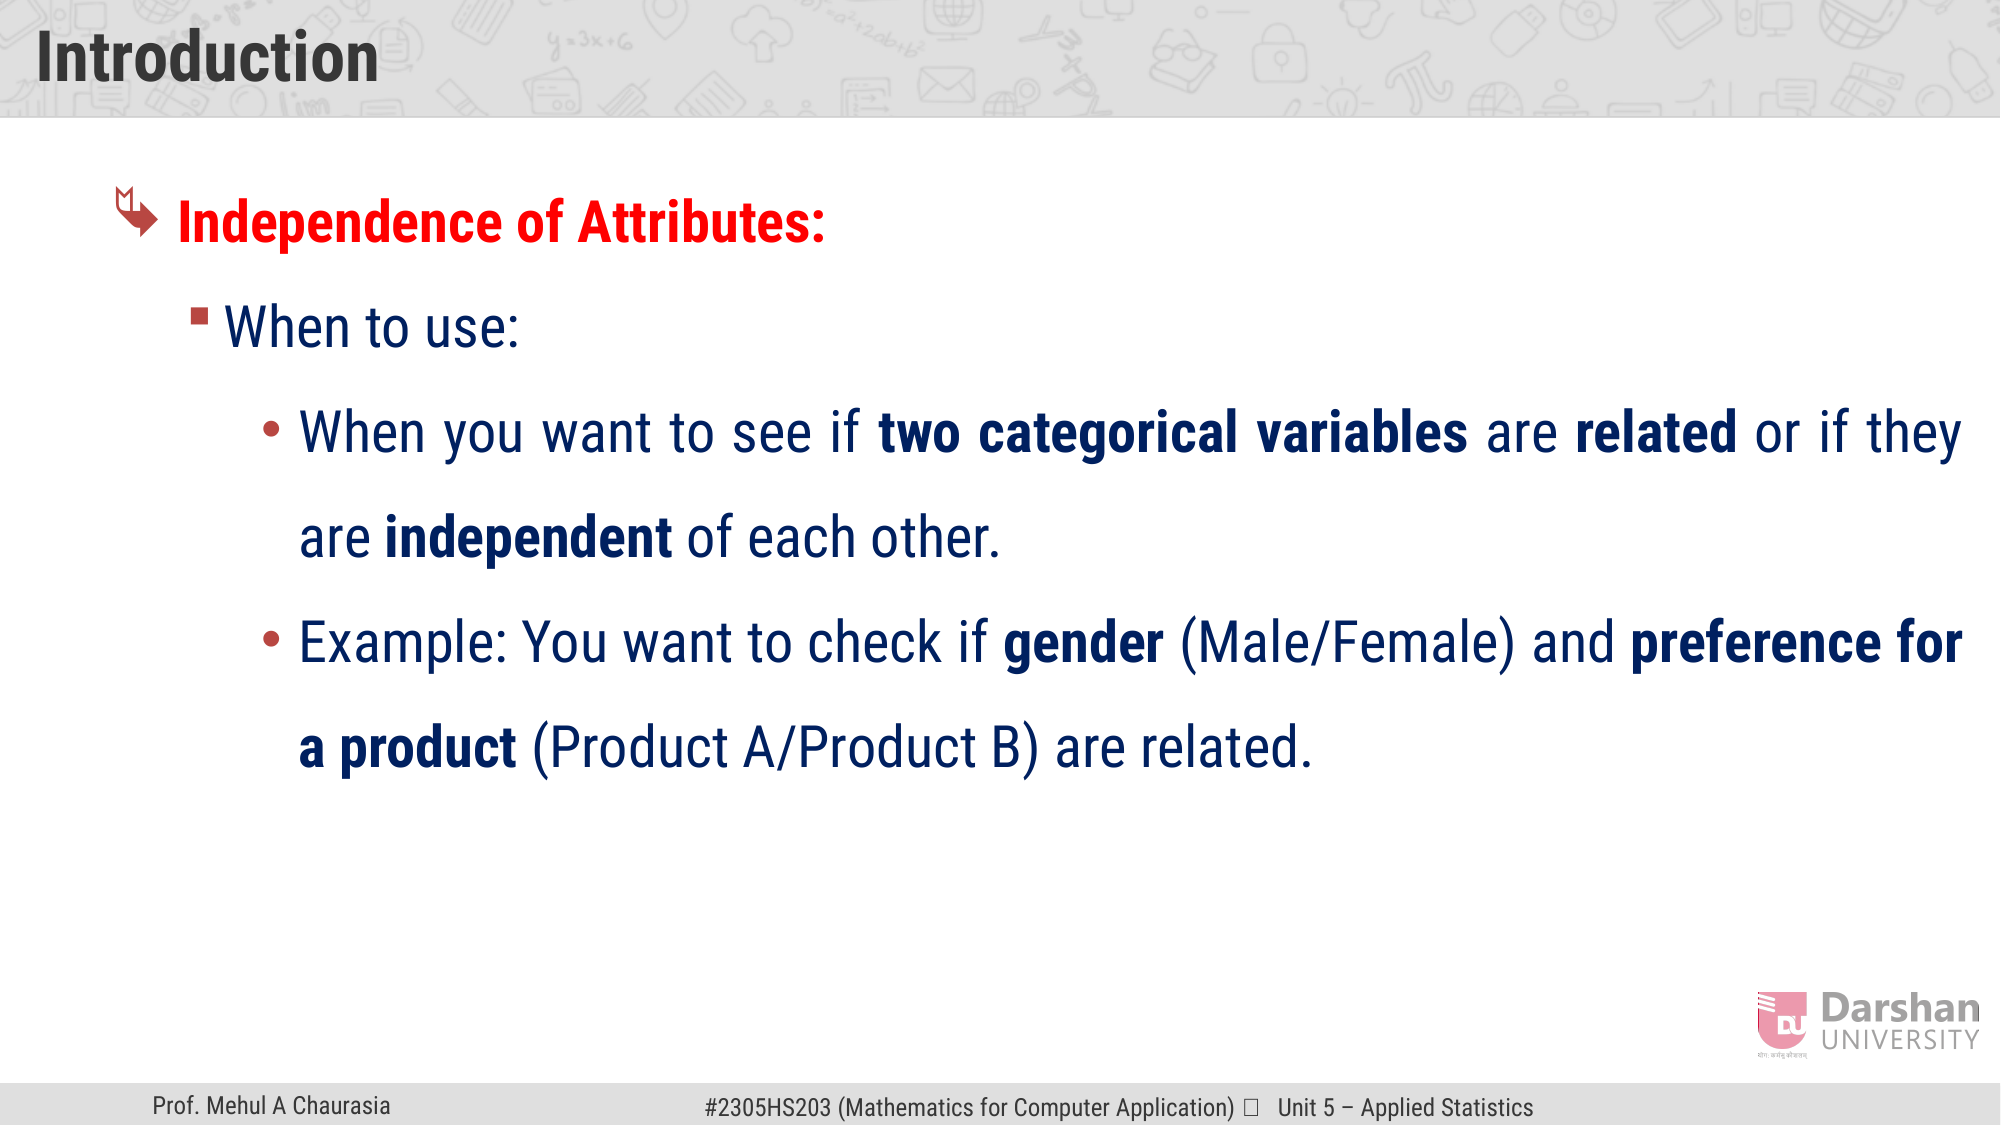

# Introduction
Independence of Attributes:
When to use:
When you want to see if two categorical variables are related or if they are independent of each other.
Example: You want to check if gender (Male/Female) and preference for a product (Product A/Product B) are related.